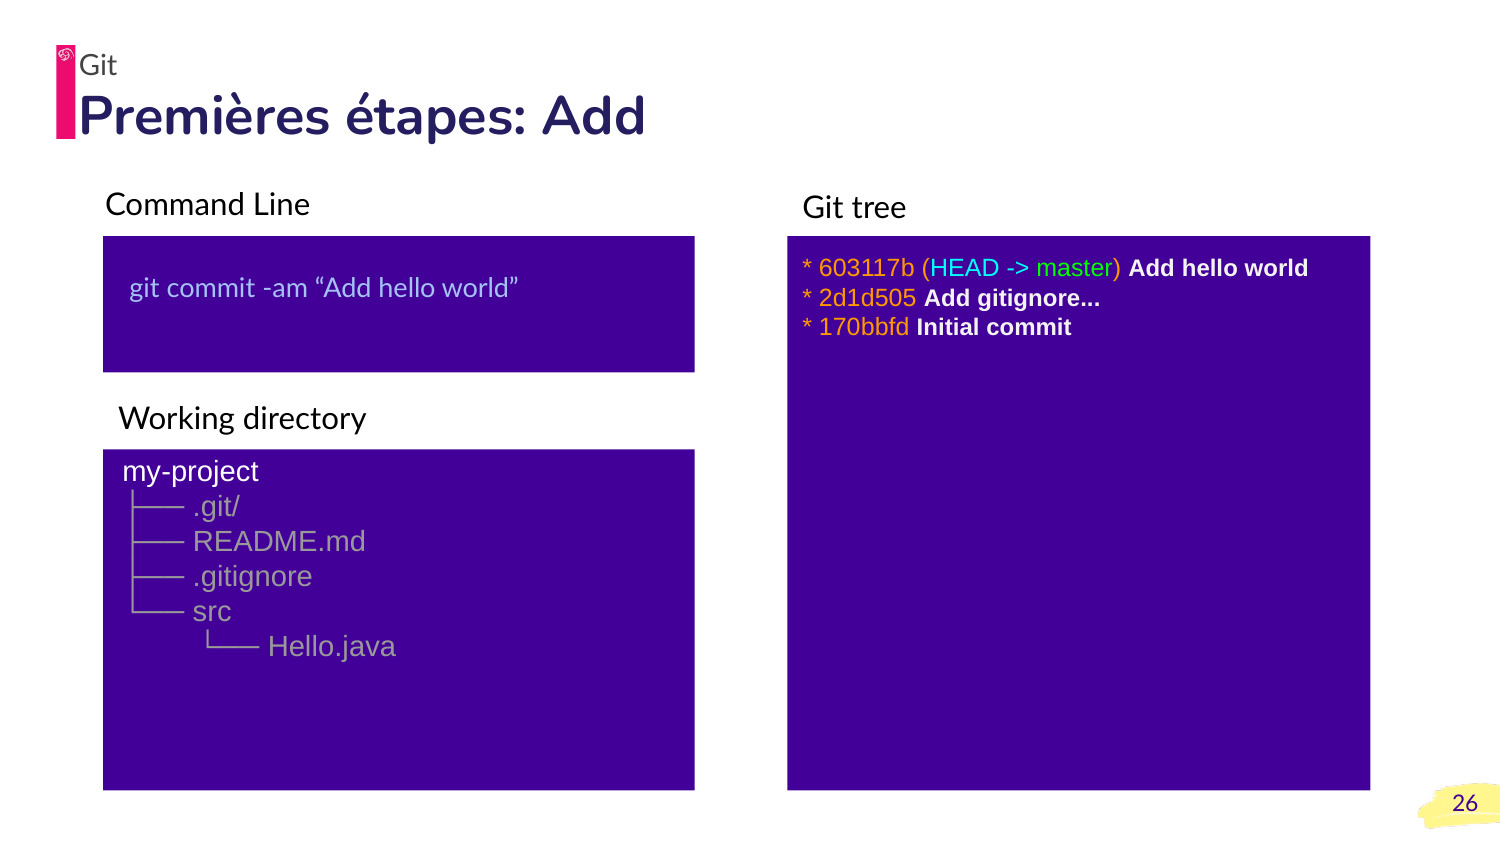

Git
# Premières étapes: Add

Command Line
Git tree

* 603117b (HEAD -> master) Add hello world
* 2d1d505 Add gitignore...
* 170bbfd Initial commit

 git commit -am “Add hello world”

Working Directory
Working directory
my-project
├── .git/
├── README.md
├── .gitignore
└── src
└── Hello.java

26